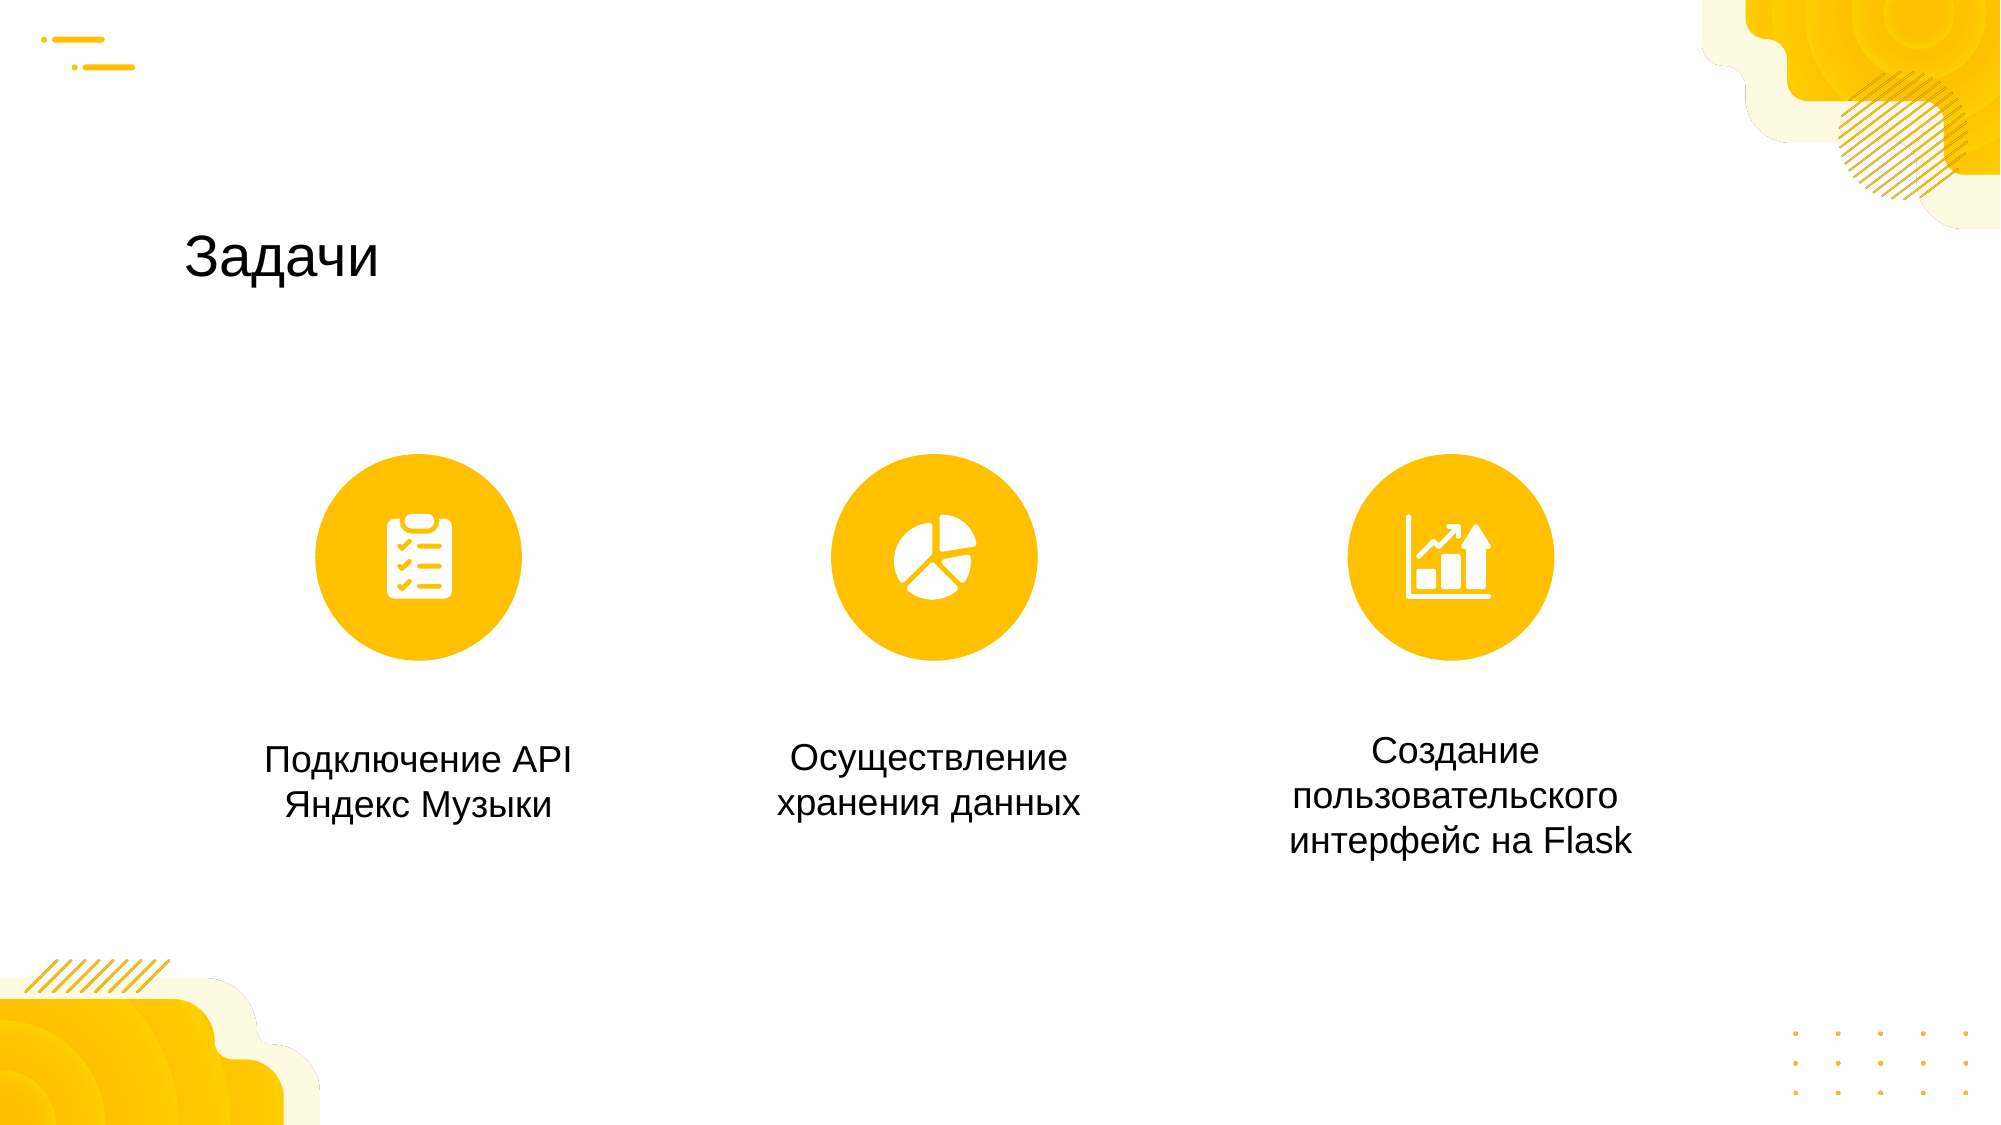

Задачи

Создание
пользовательского
интерфейс на Flask
Осуществление
хранения данных
Подключение API Яндекс Музыки